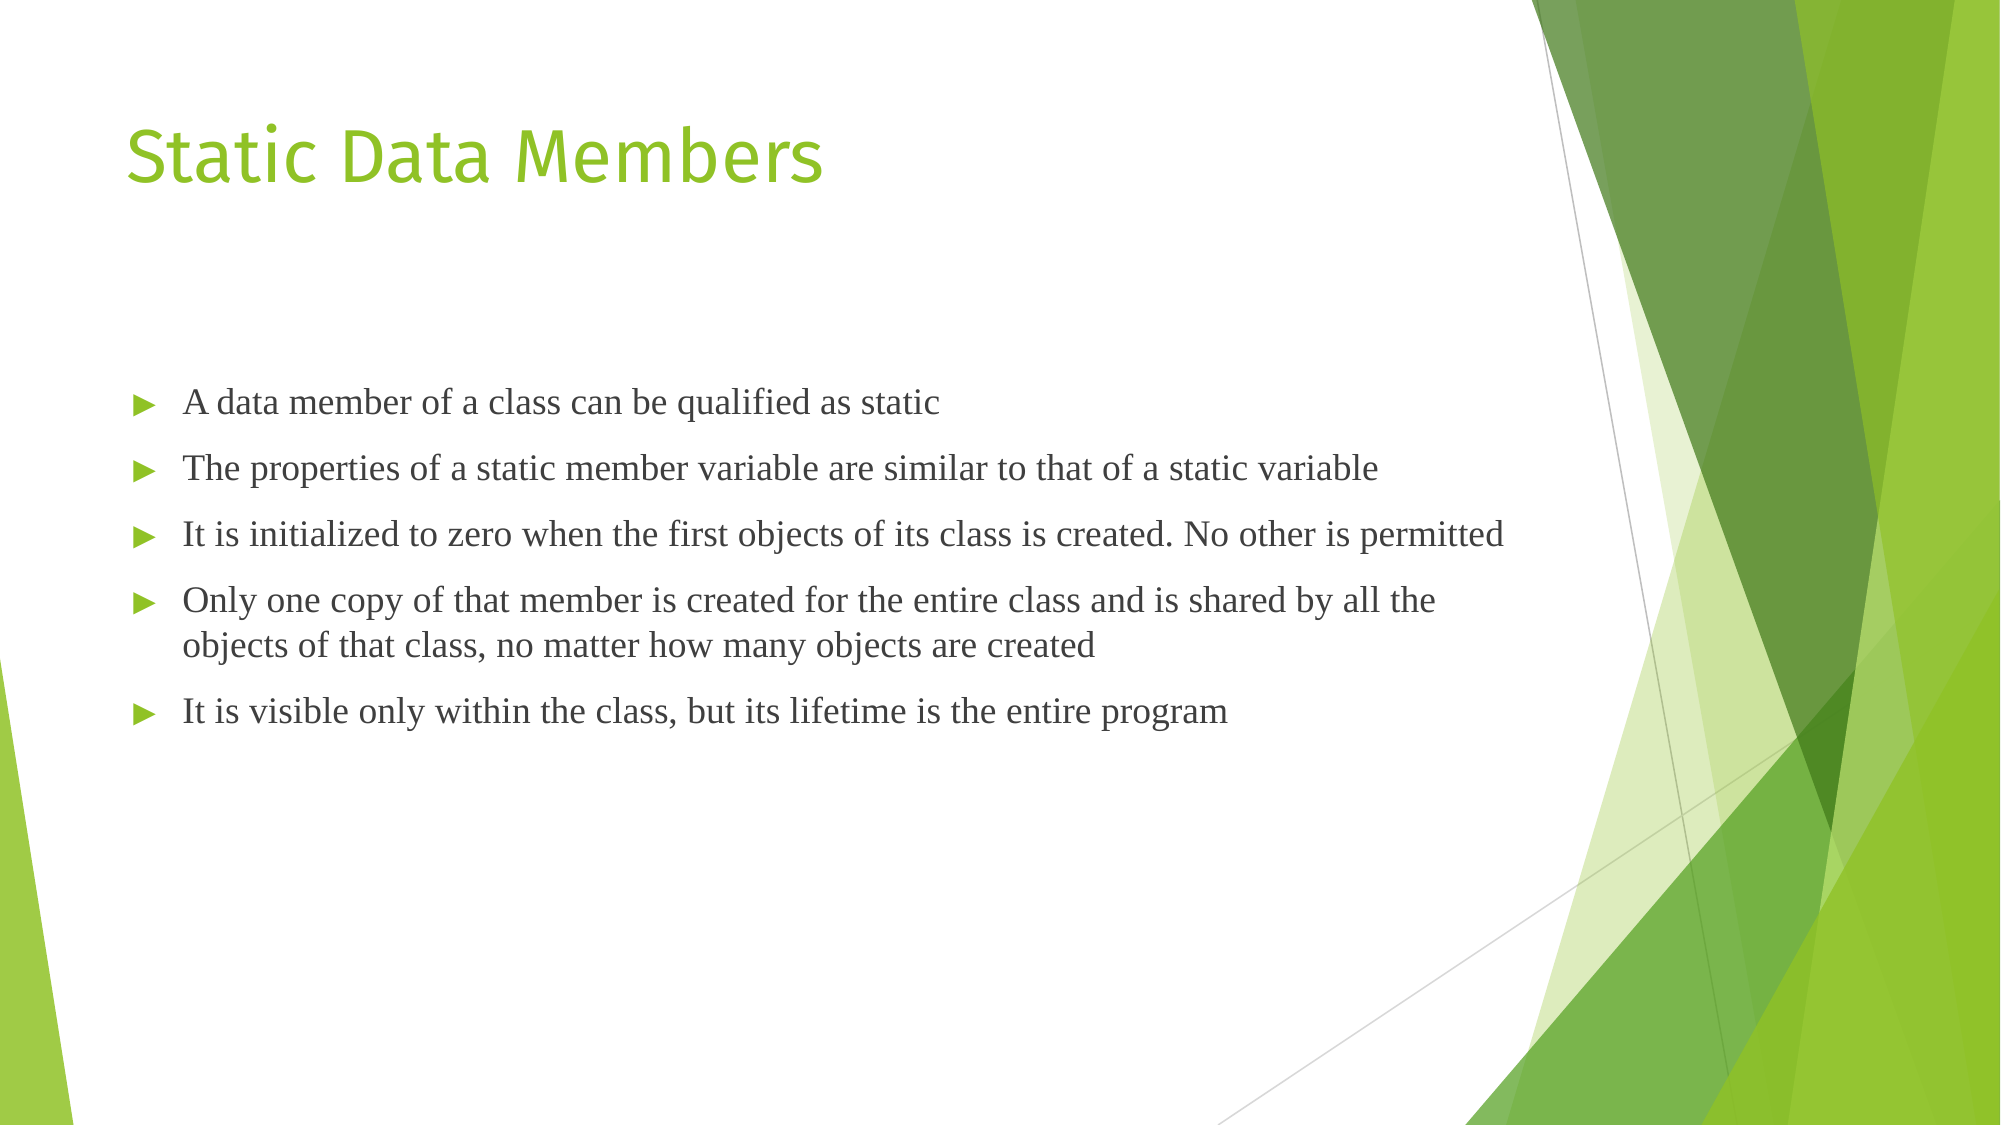

# Static Data Members
A data member of a class can be qualified as static
The properties of a static member variable are similar to that of a static variable
It is initialized to zero when the first objects of its class is created. No other is permitted
Only one copy of that member is created for the entire class and is shared by all the objects of that class, no matter how many objects are created
It is visible only within the class, but its lifetime is the entire program